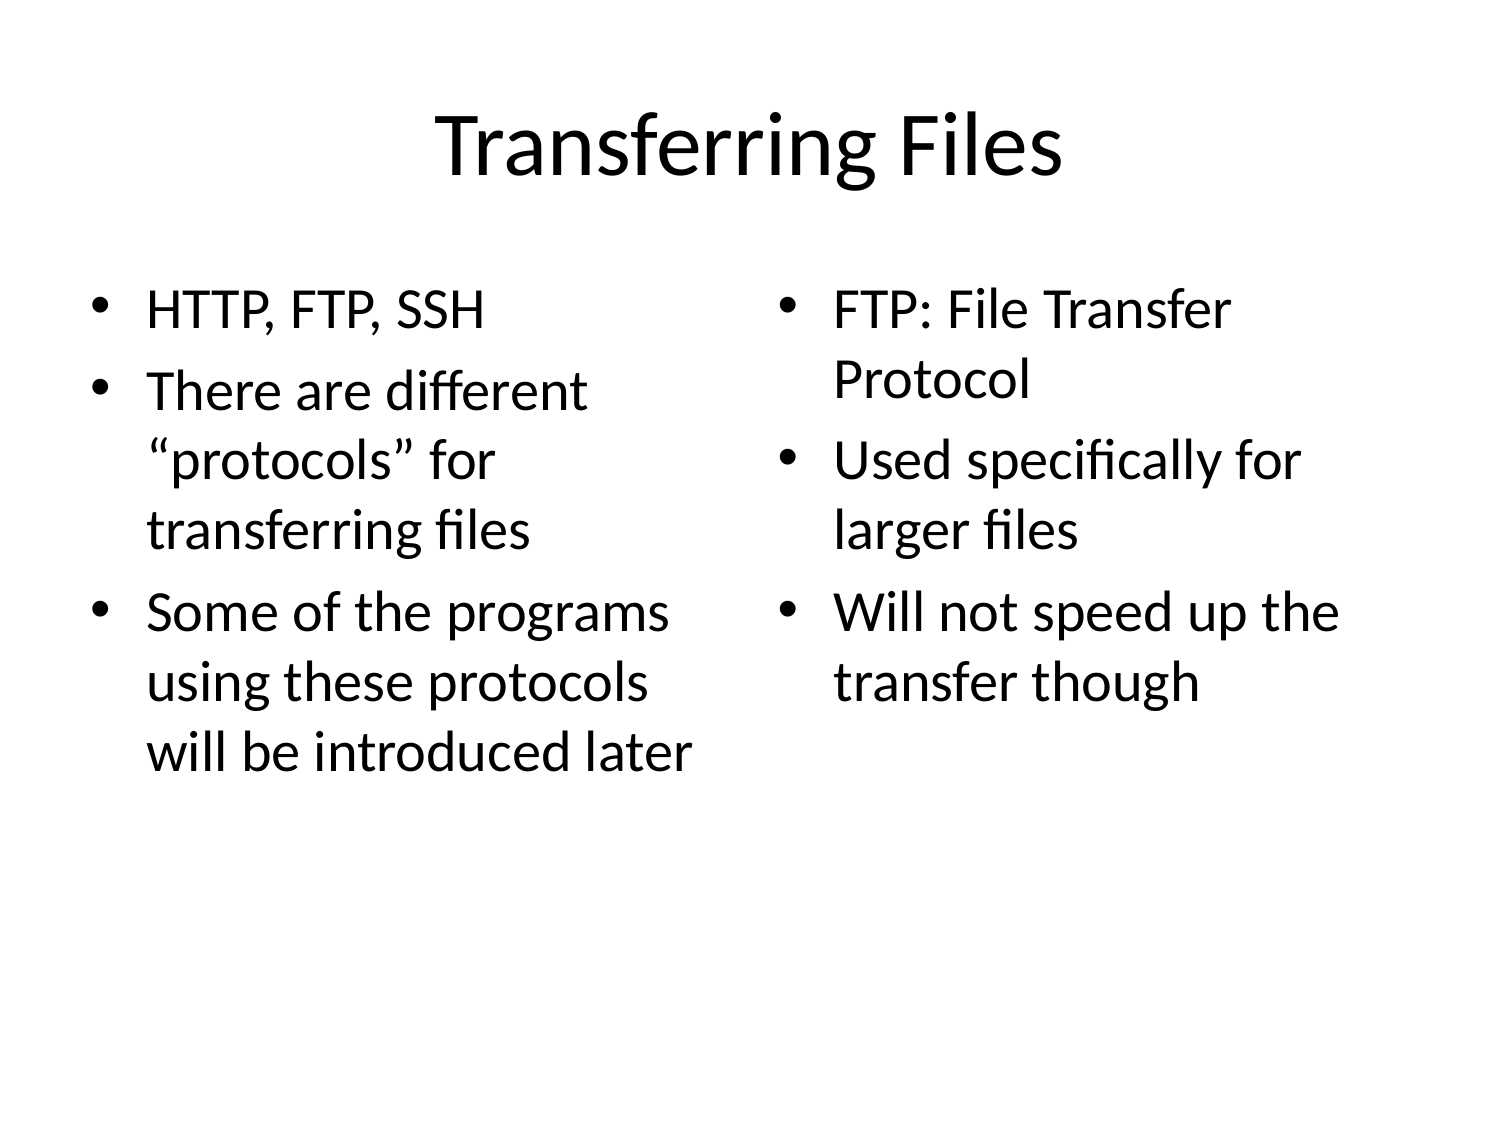

# Transferring Files
HTTP, FTP, SSH
There are different “protocols” for transferring files
Some of the programs using these protocols will be introduced later
FTP: File Transfer Protocol
Used specifically for larger files
Will not speed up the transfer though